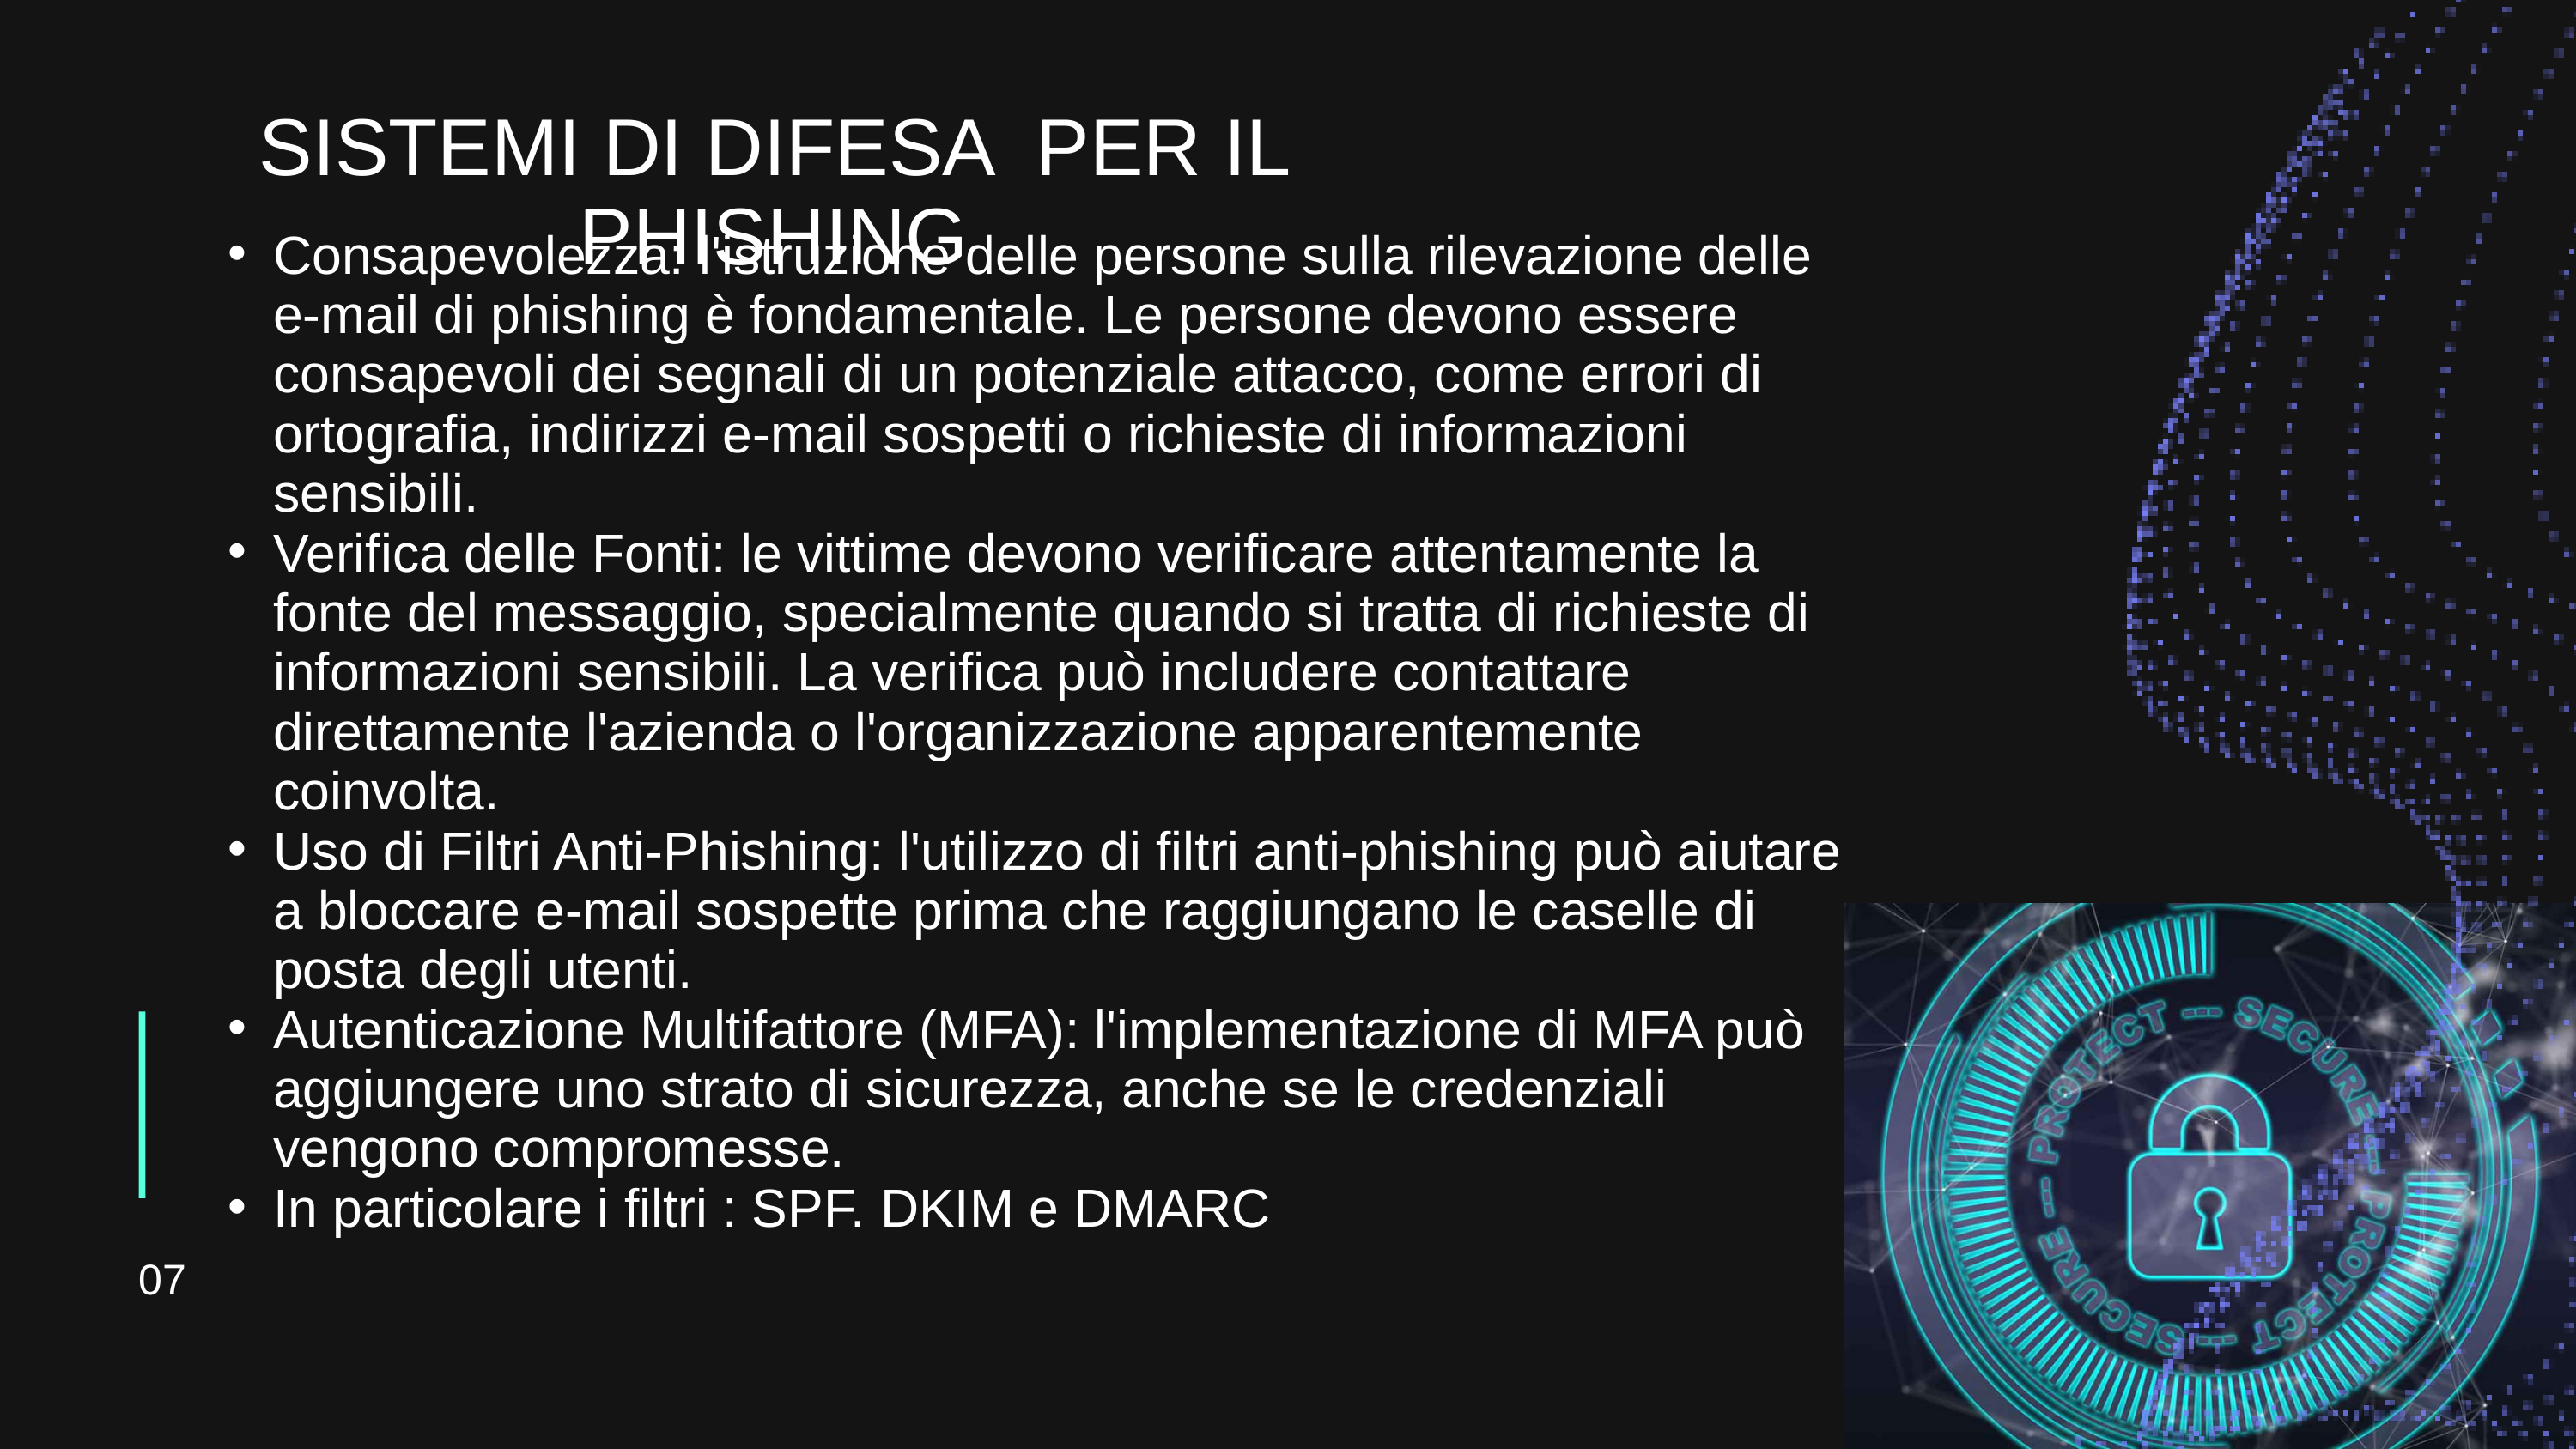

SISTEMI DI DIFESA  PER IL PHISHING
Consapevolezza: l'istruzione delle persone sulla rilevazione delle e-mail di phishing è fondamentale. Le persone devono essere consapevoli dei segnali di un potenziale attacco, come errori di ortografia, indirizzi e-mail sospetti o richieste di informazioni sensibili.
Verifica delle Fonti: le vittime devono verificare attentamente la fonte del messaggio, specialmente quando si tratta di richieste di informazioni sensibili. La verifica può includere contattare direttamente l'azienda o l'organizzazione apparentemente coinvolta.
Uso di Filtri Anti-Phishing: l'utilizzo di filtri anti-phishing può aiutare a bloccare e-mail sospette prima che raggiungano le caselle di posta degli utenti.
Autenticazione Multifattore (MFA): l'implementazione di MFA può aggiungere uno strato di sicurezza, anche se le credenziali vengono compromesse.
In particolare i filtri : SPF. DKIM e DMARC

07